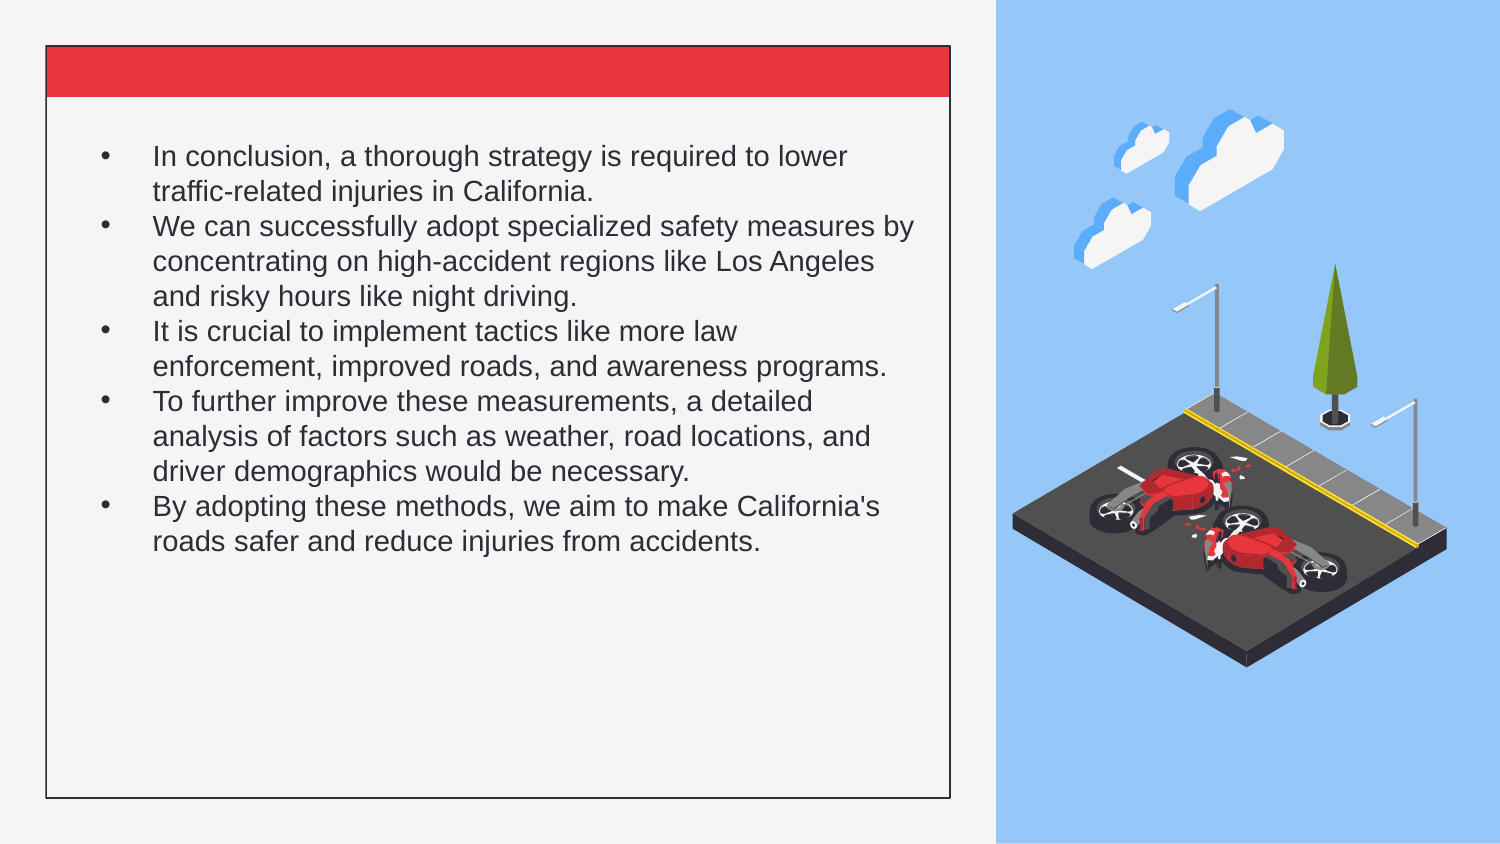

In conclusion, a thorough strategy is required to lower traffic-related injuries in California.
We can successfully adopt specialized safety measures by concentrating on high-accident regions like Los Angeles and risky hours like night driving.
It is crucial to implement tactics like more law enforcement, improved roads, and awareness programs.
To further improve these measurements, a detailed analysis of factors such as weather, road locations, and driver demographics would be necessary.
By adopting these methods, we aim to make California's roads safer and reduce injuries from accidents.